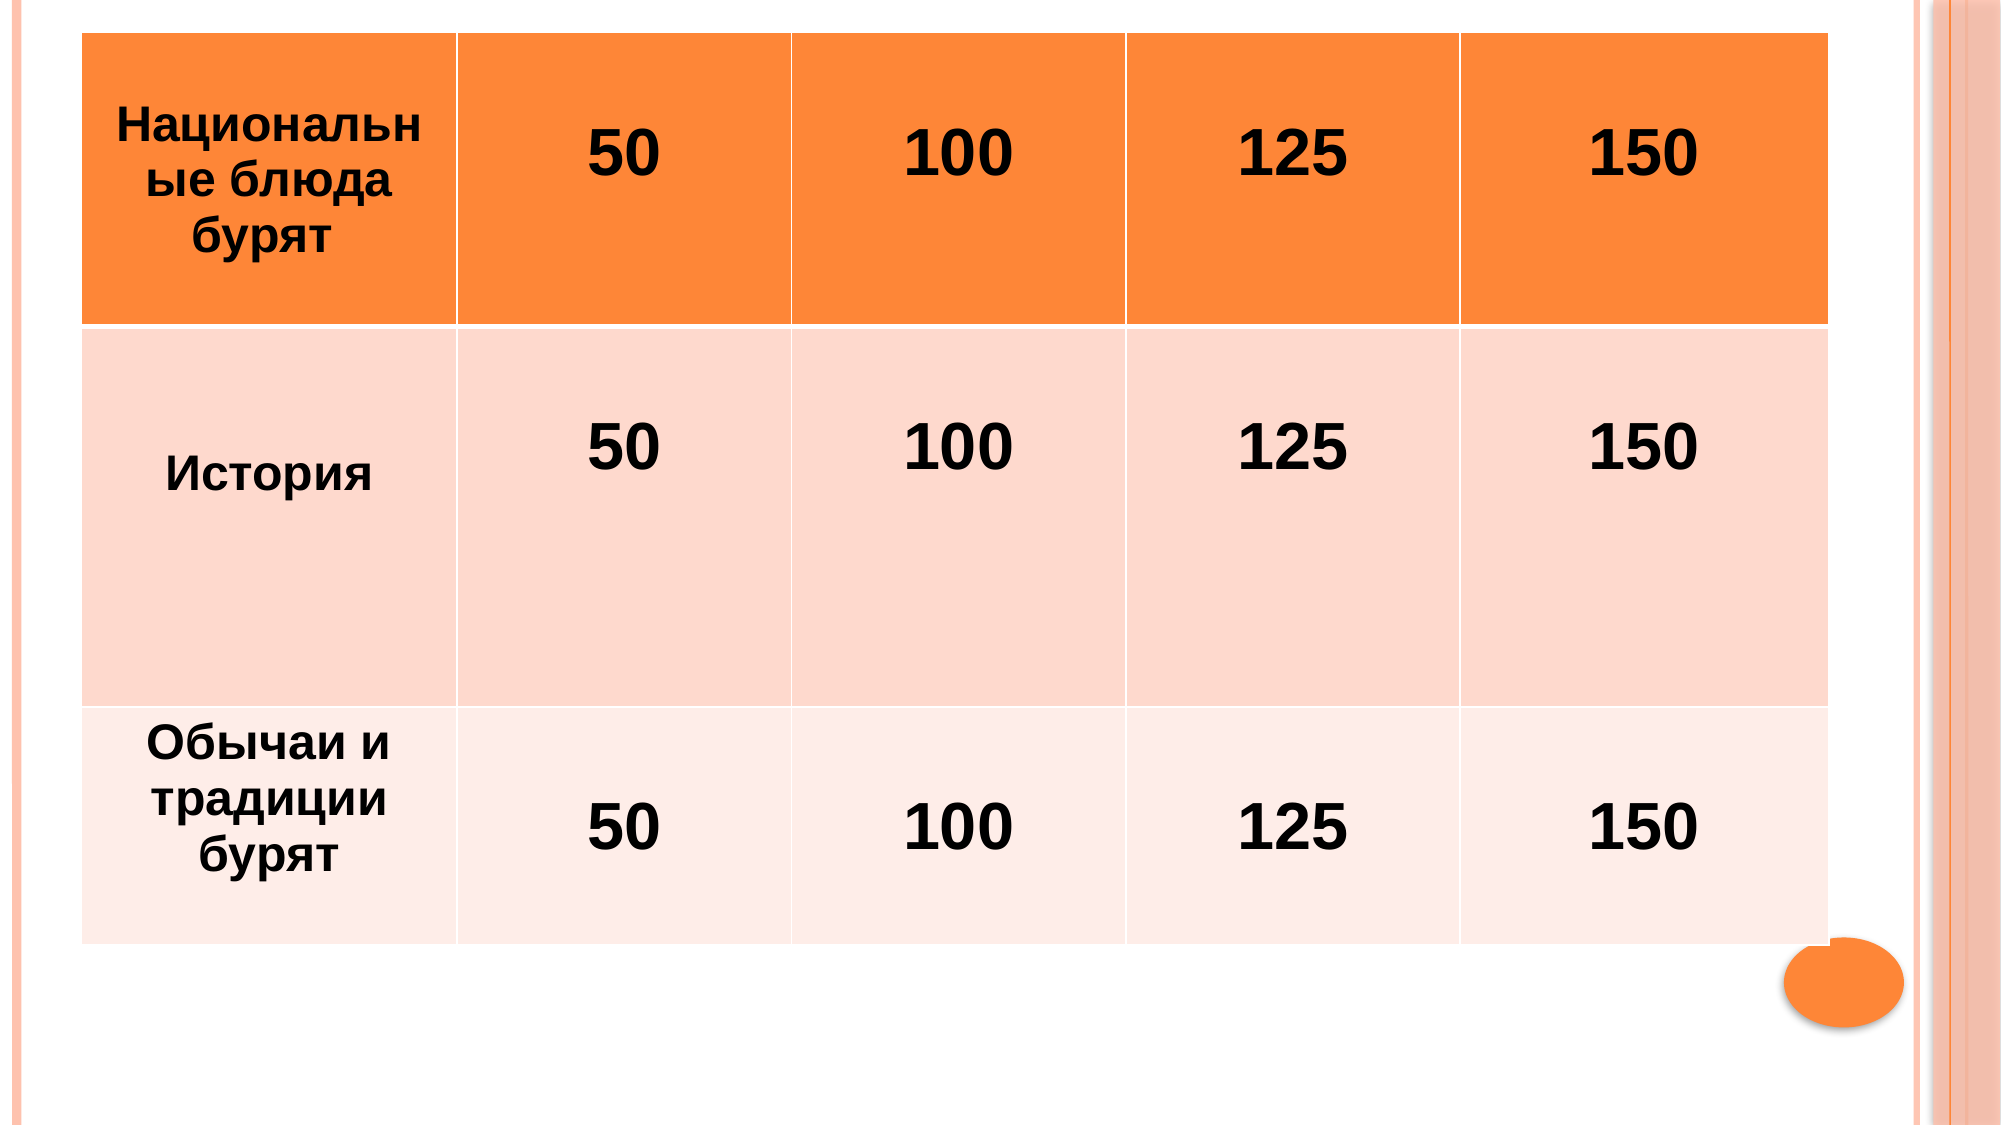

| Национальные блюда бурят | 50 | 100 | 125 | 150 |
| --- | --- | --- | --- | --- |
| История | 50 | 100 | 125 | 150 |
| Обычаи и традиции бурят | 50 | 100 | 125 | 150 |